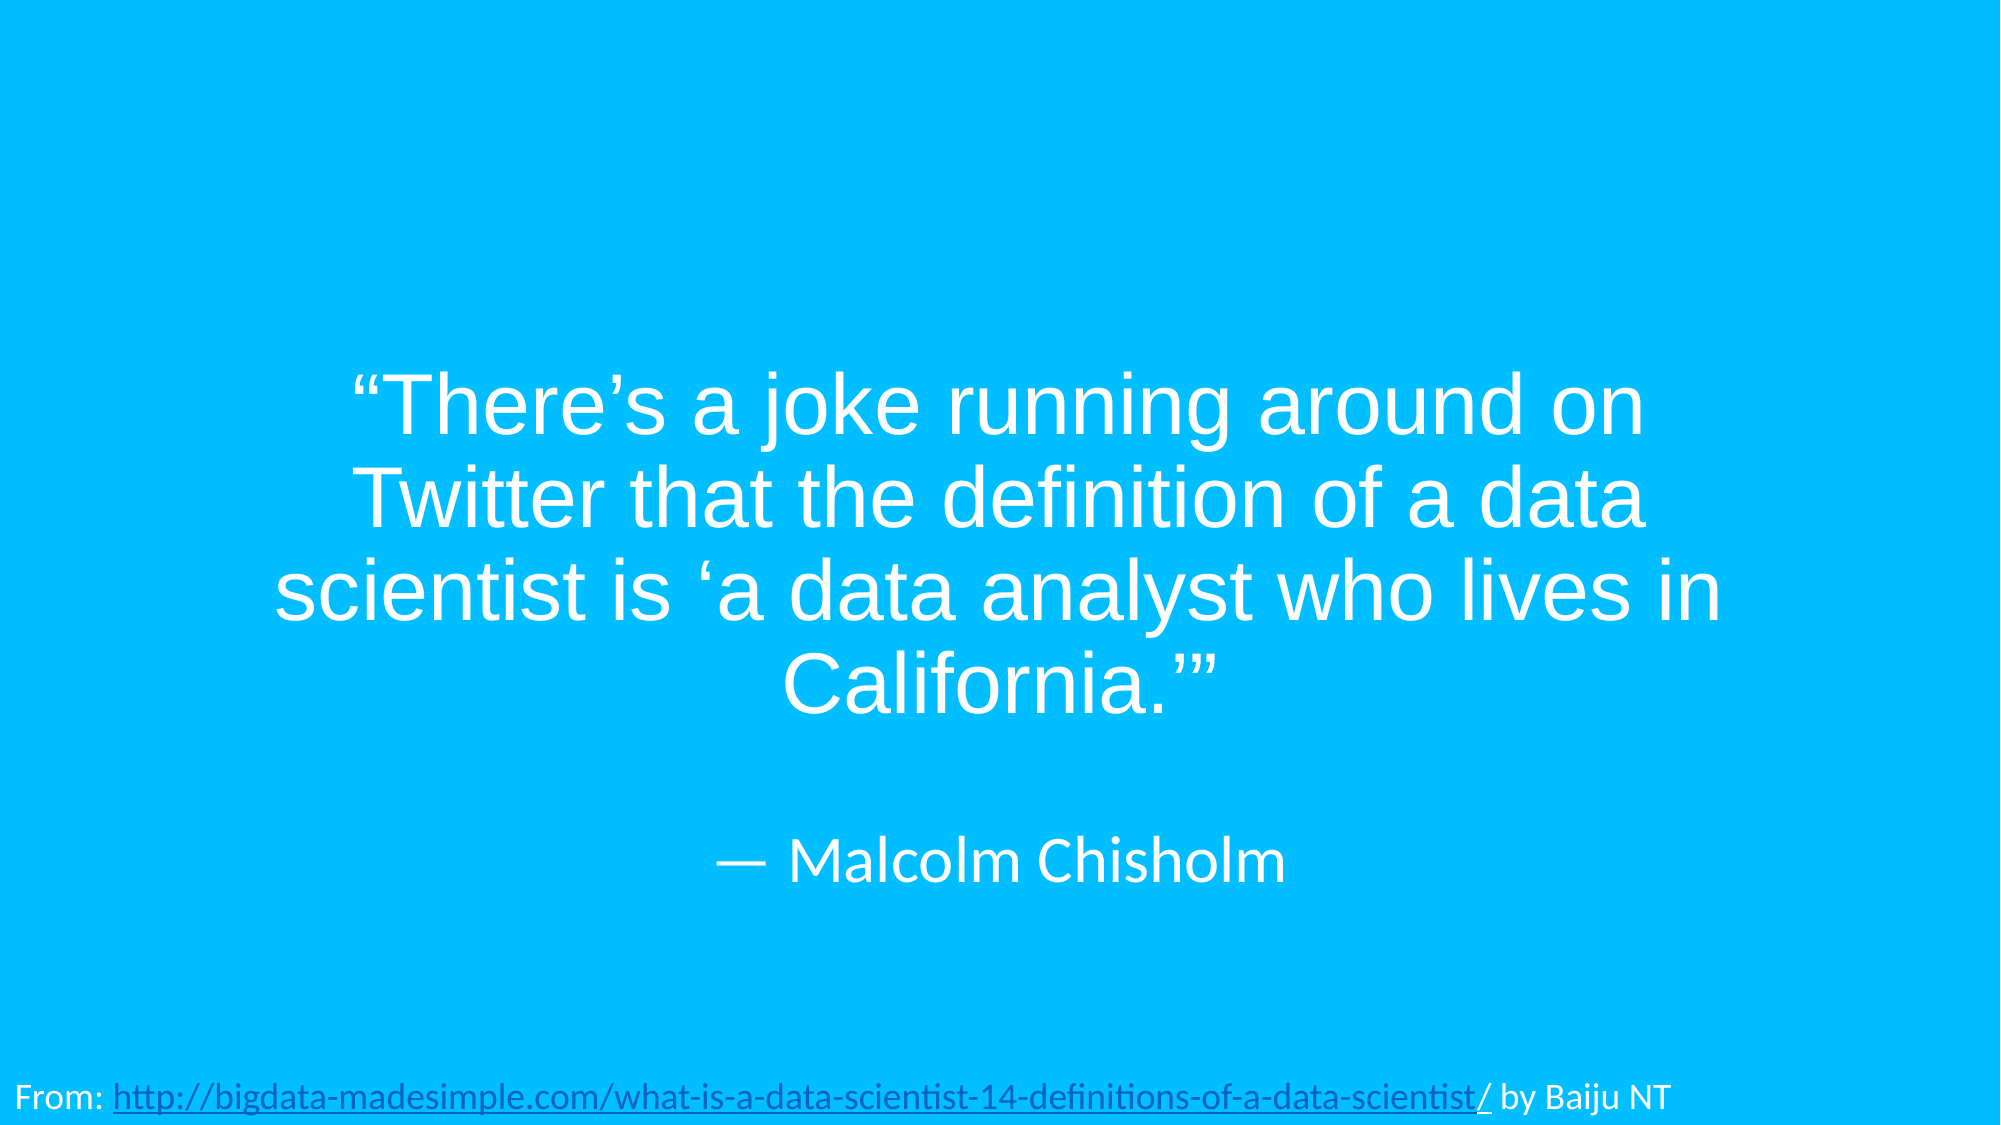

# “There’s a joke running around on Twitter that the definition of a data scientist is ‘a data analyst who lives in California.’”
— Malcolm Chisholm
From: http://bigdata-madesimple.com/what-is-a-data-scientist-14-definitions-of-a-data-scientist/ by Baiju NT